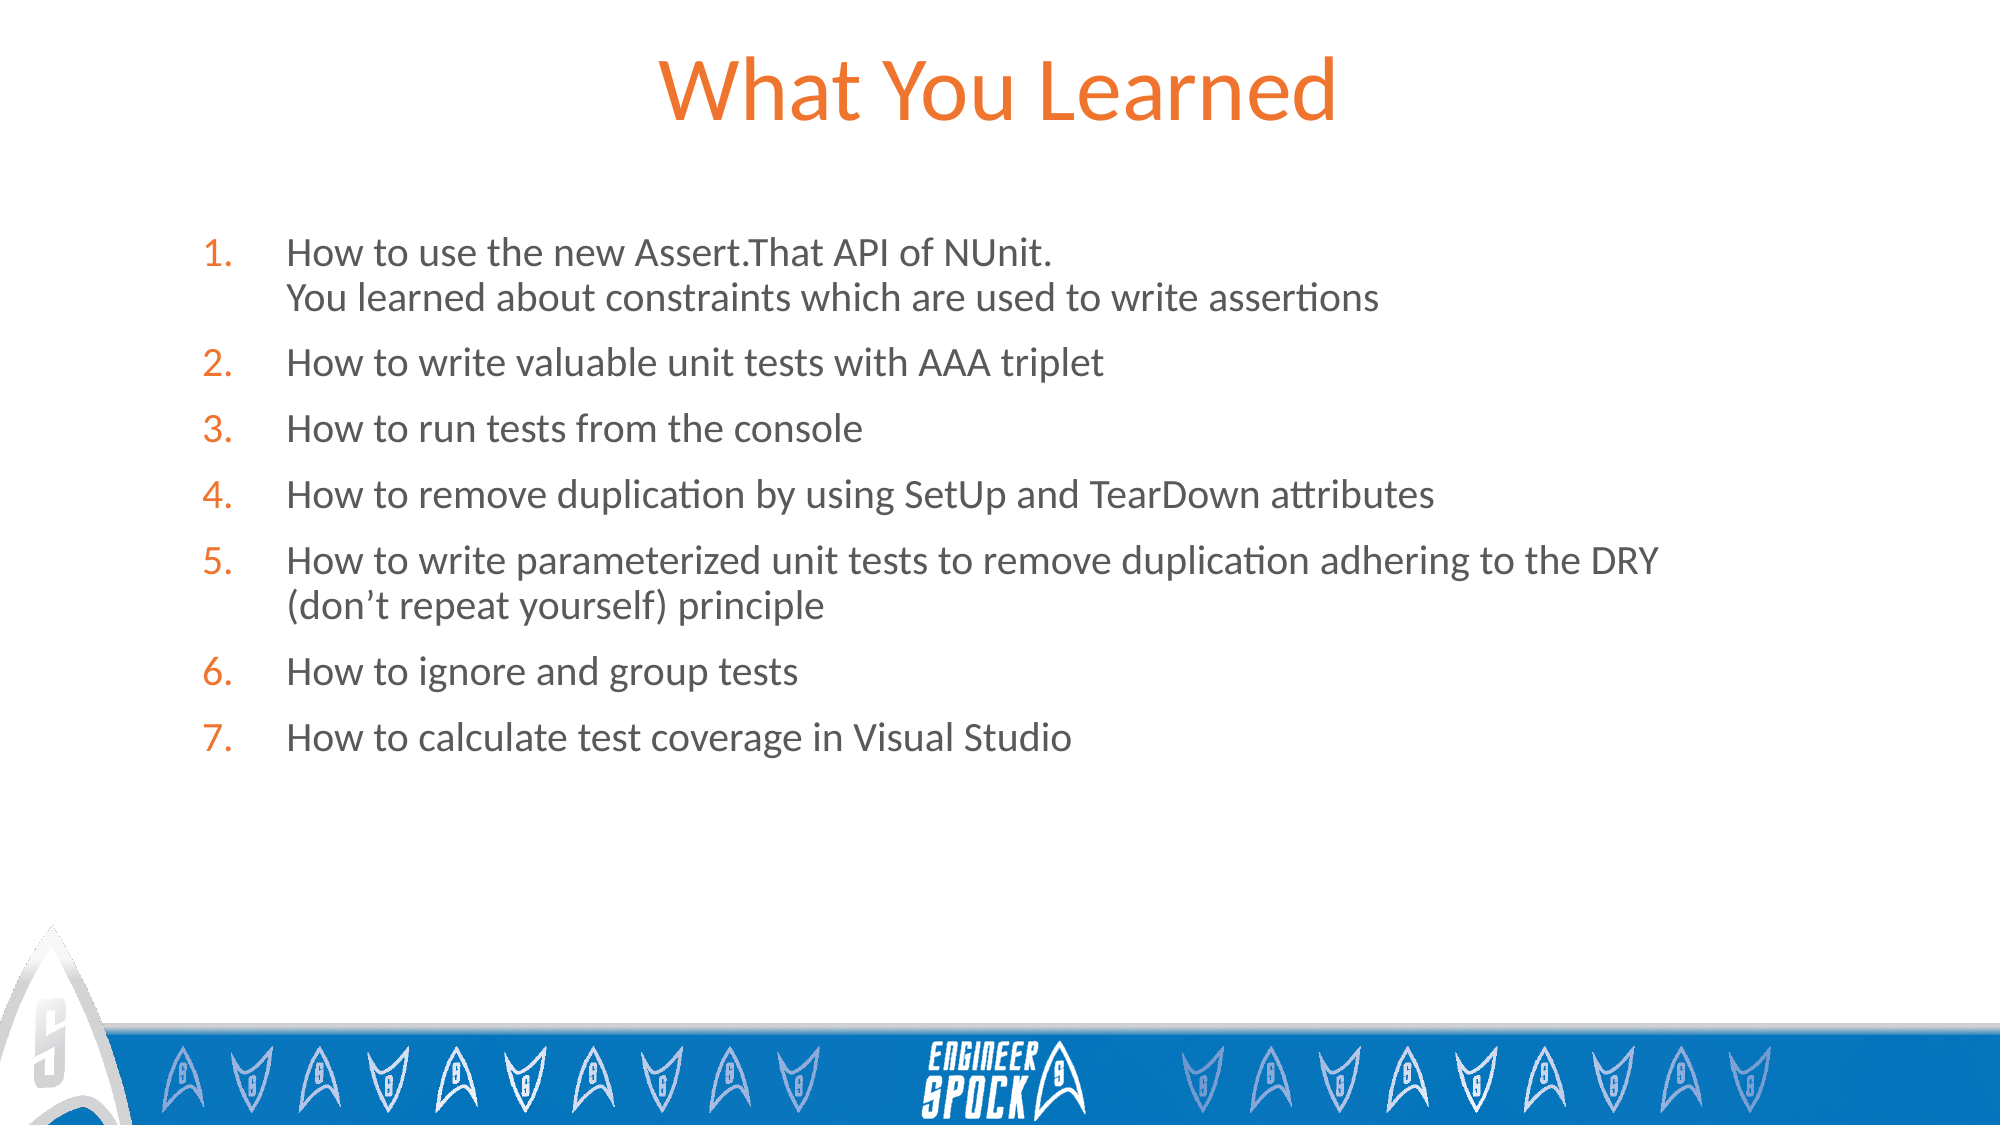

# What You Learned
How to use the new Assert.That API of NUnit.
You learned about constraints which are used to write assertions
How to write valuable unit tests with AAA triplet
How to run tests from the console
How to remove duplication by using SetUp and TearDown attributes
How to write parameterized unit tests to remove duplication adhering to the DRY (don’t repeat yourself) principle
How to ignore and group tests
How to calculate test coverage in Visual Studio